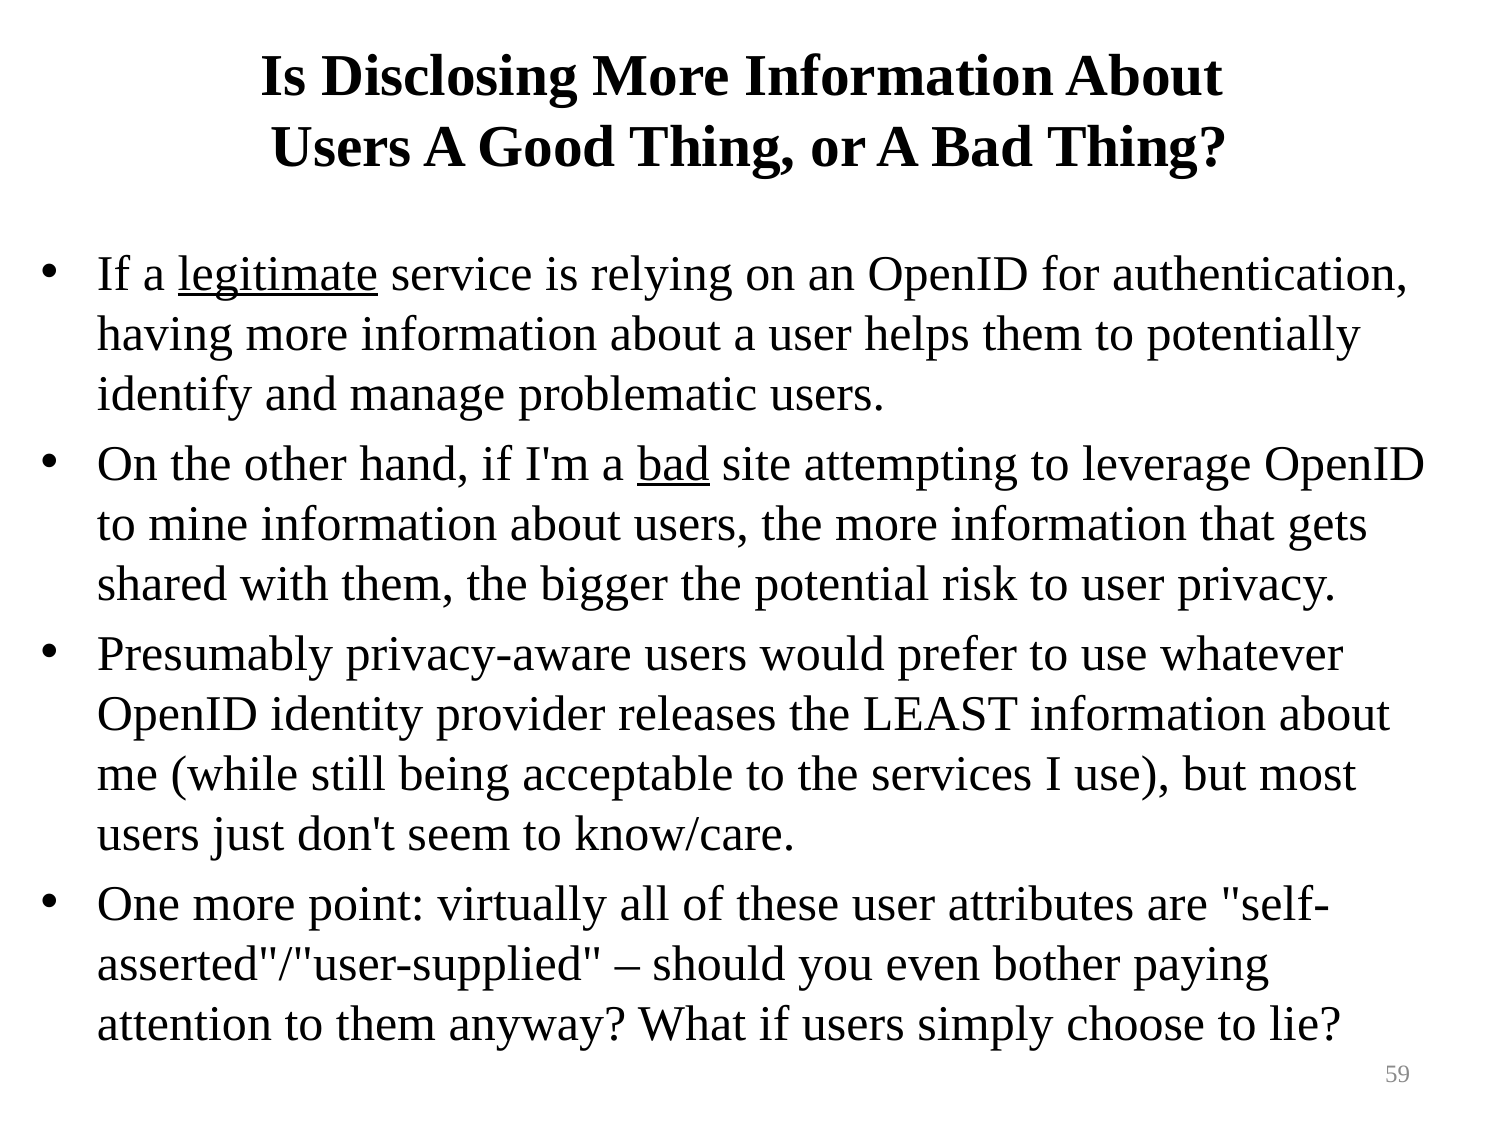

# Is Disclosing More Information About Users A Good Thing, or A Bad Thing?
If a legitimate service is relying on an OpenID for authentication, having more information about a user helps them to potentially identify and manage problematic users.
On the other hand, if I'm a bad site attempting to leverage OpenID to mine information about users, the more information that gets shared with them, the bigger the potential risk to user privacy.
Presumably privacy-aware users would prefer to use whatever OpenID identity provider releases the LEAST information about me (while still being acceptable to the services I use), but most users just don't seem to know/care.
One more point: virtually all of these user attributes are "self-asserted"/"user-supplied" – should you even bother paying
attention to them anyway? What if users simply choose to lie?

59